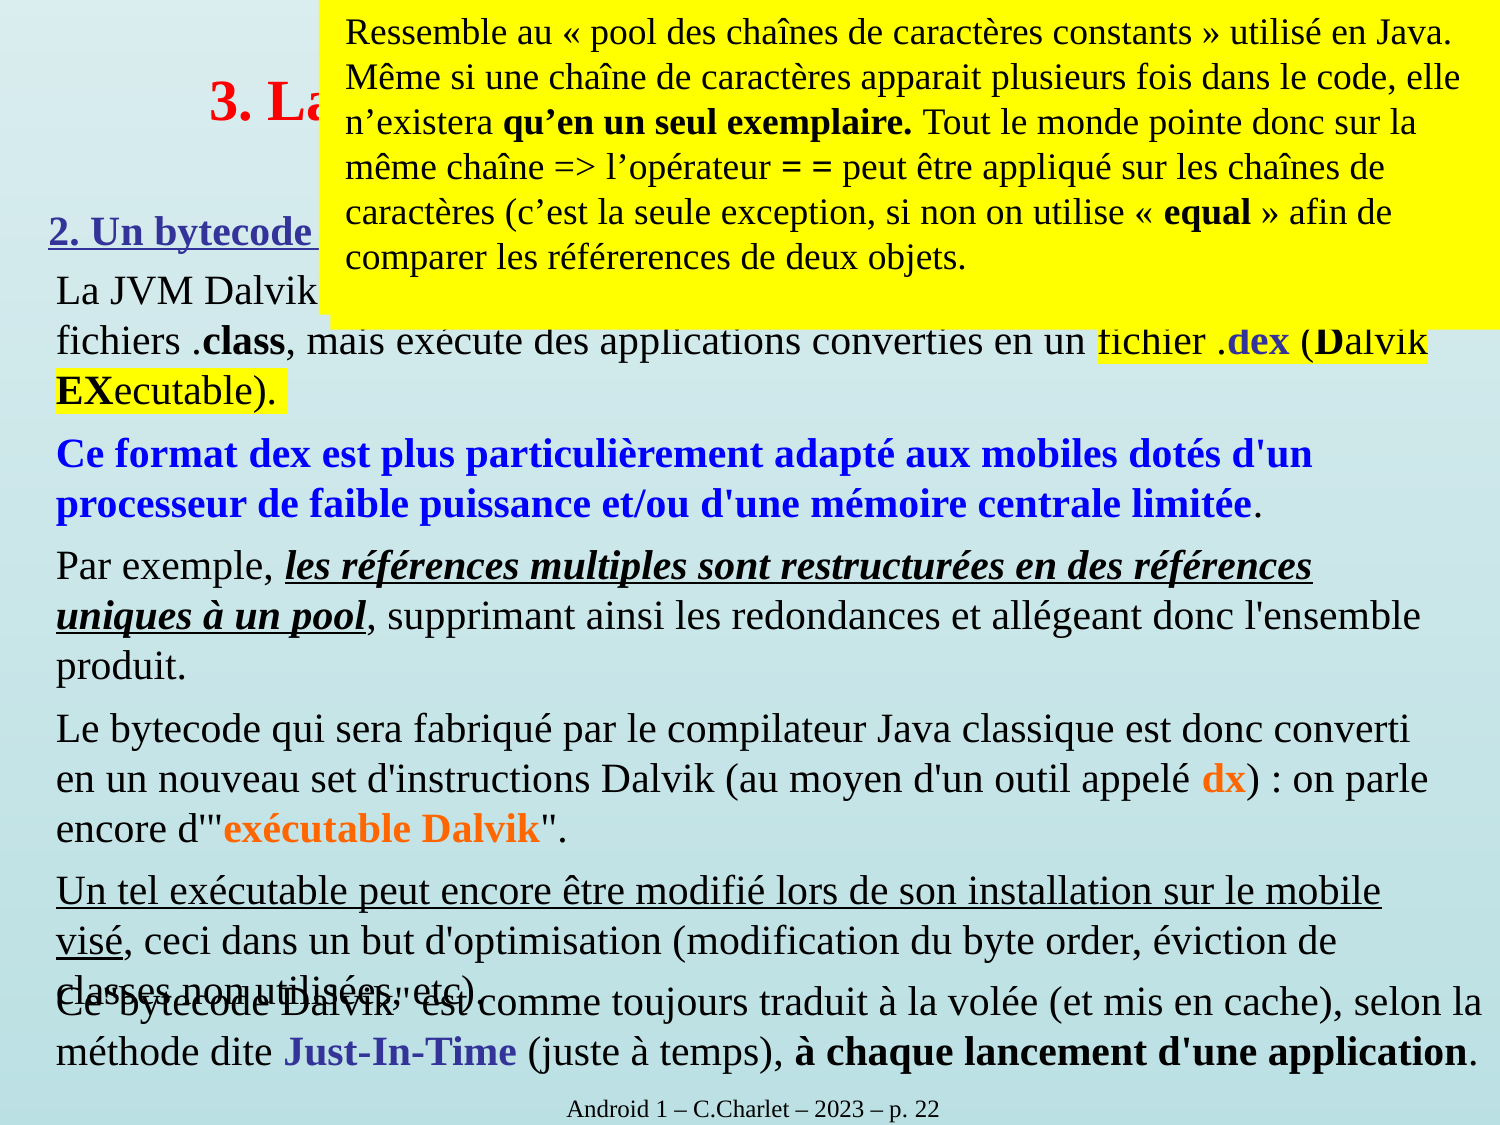

Ressemble au « pool des chaînes de caractères constants » utilisé en Java.
Même si une chaîne de caractères apparait plusieurs fois dans le code, elle n’existera qu’en un seul exemplaire. Tout le monde pointe donc sur la même chaîne => l’opérateur = = peut être appliqué sur les chaînes de caractères (c’est la seule exception, si non on utilise « equal » afin de comparer les référerences de deux objets.

Après compilation d’une application Java classique, on obtient une multitude de .class qui seront rassemblées dans un .jar. Pour Android, on compile avec le compilateur du Java classique. Lors de l’installation de l’environnement de développement le JDK est recherché.

Les fichiers .class sont remis ensembles pour former un seule fichier .dex

L’APK (Android Package) contient ce fichier .dex + fichiers particuliers (notamment XML)
3. La machine virtuelle Dalvik (2/9)
2. Un bytecode particulier
La JVM Dalvik ne consomme pas du bytecode classique, rassemblés en fichiers .class, mais exécute des applications converties en un fichier .dex (Dalvik EXecutable).
Ce format dex est plus particulièrement adapté aux mobiles dotés d'un processeur de faible puissance et/ou d'une mémoire centrale limitée.
Par exemple, les références multiples sont restructurées en des références uniques à un pool, supprimant ainsi les redondances et allégeant donc l'ensemble produit.
Le bytecode qui sera fabriqué par le compilateur Java classique est donc converti en un nouveau set d'instructions Dalvik (au moyen d'un outil appelé dx) : on parle encore d'"exécutable Dalvik".
Un tel exécutable peut encore être modifié lors de son installation sur le mobile visé, ceci dans un but d'optimisation (modification du byte order, éviction de classes non utilisées, etc).
Ce"bytecode Dalvik" est comme toujours traduit à la volée (et mis en cache), selon la méthode dite Just-In-Time (juste à temps), à chaque lancement d'une application.
 Android 1 – C.Charlet – 2023 – p. 22